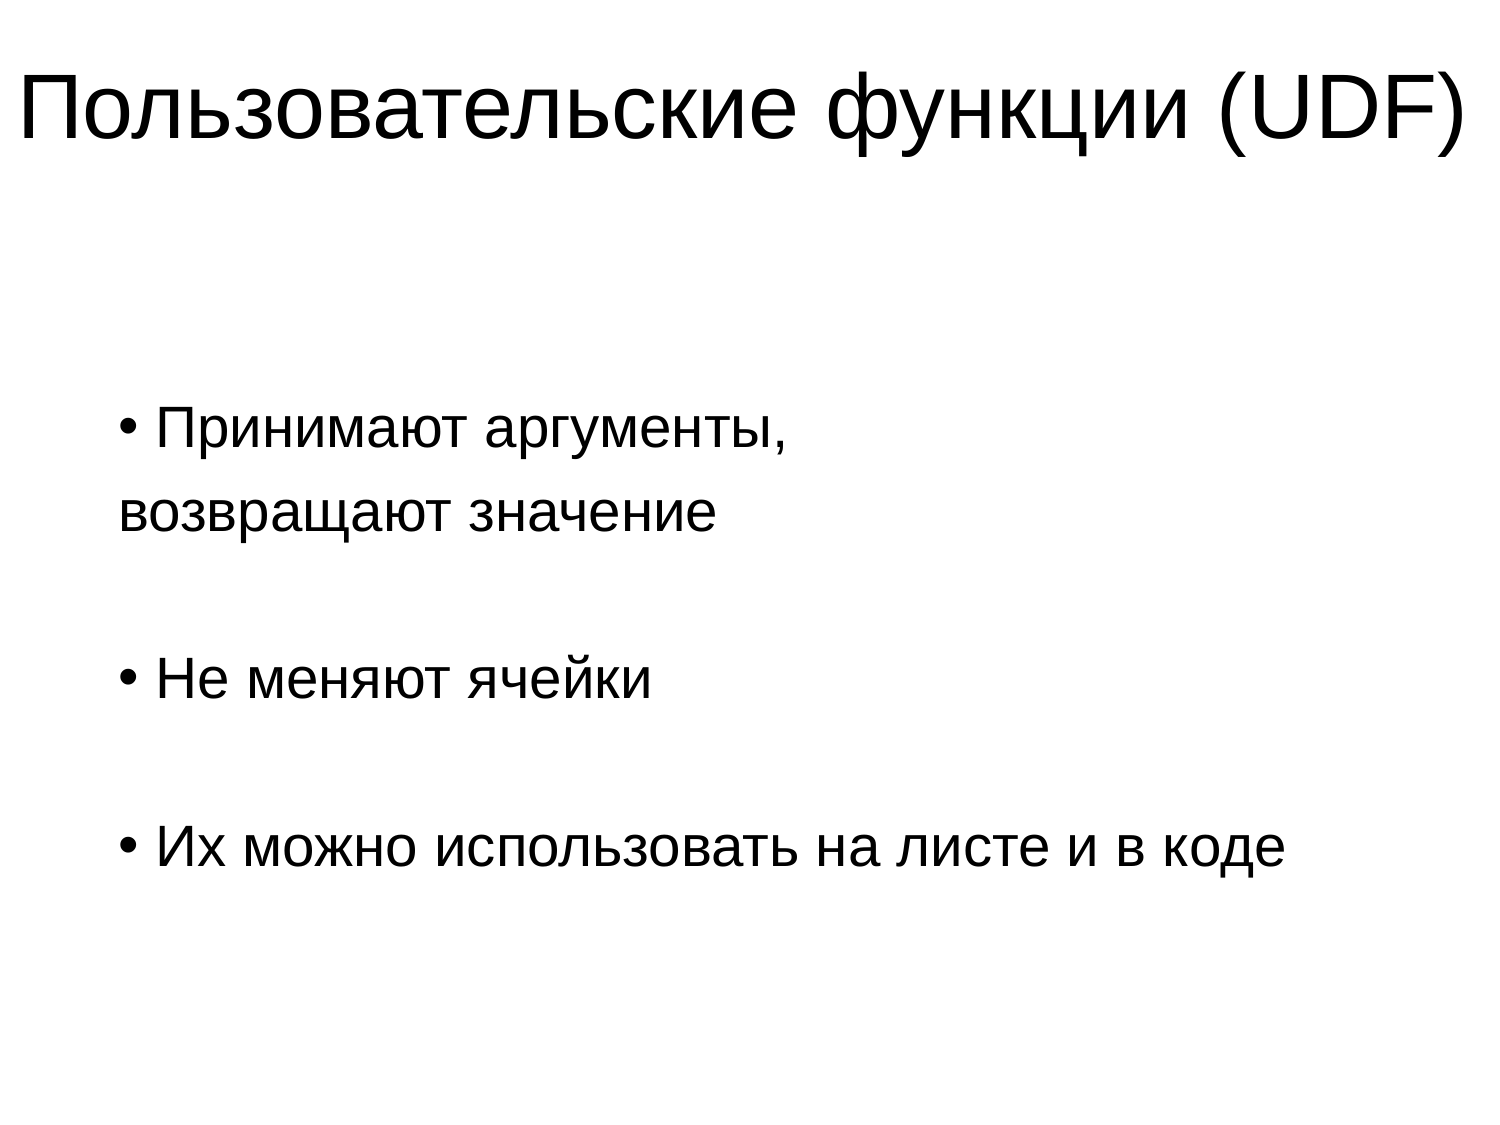

# Пользовательские функции (UDF)

Принимают аргументы,
возвращают значение

Не меняют ячейки

Их можно использовать на листе и в коде